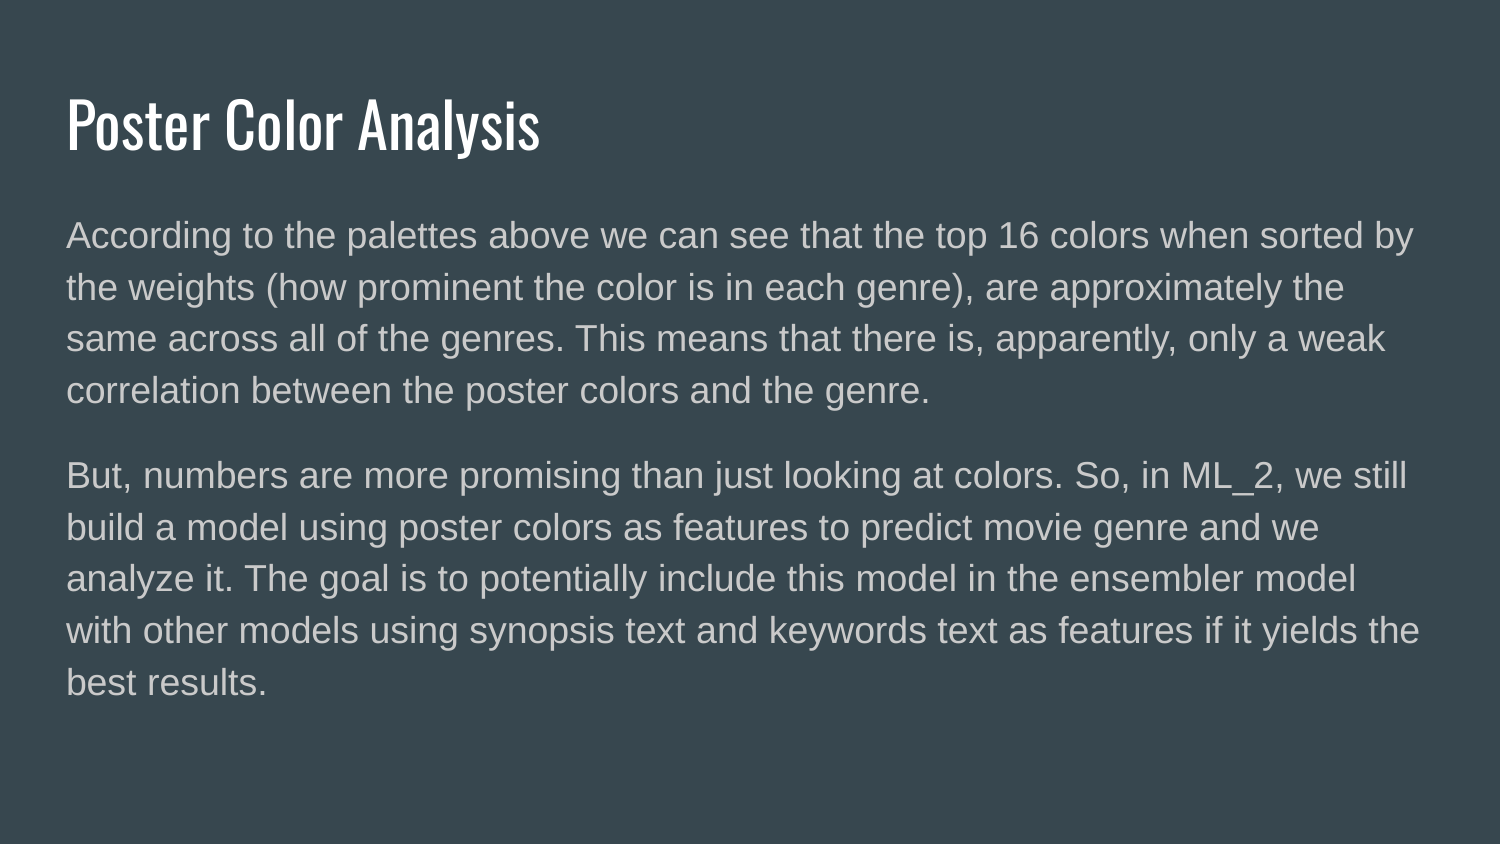

# Poster Color Analysis
According to the palettes above we can see that the top 16 colors when sorted by the weights (how prominent the color is in each genre), are approximately the same across all of the genres. This means that there is, apparently, only a weak correlation between the poster colors and the genre.
But, numbers are more promising than just looking at colors. So, in ML_2, we still build a model using poster colors as features to predict movie genre and we analyze it. The goal is to potentially include this model in the ensembler model with other models using synopsis text and keywords text as features if it yields the best results.